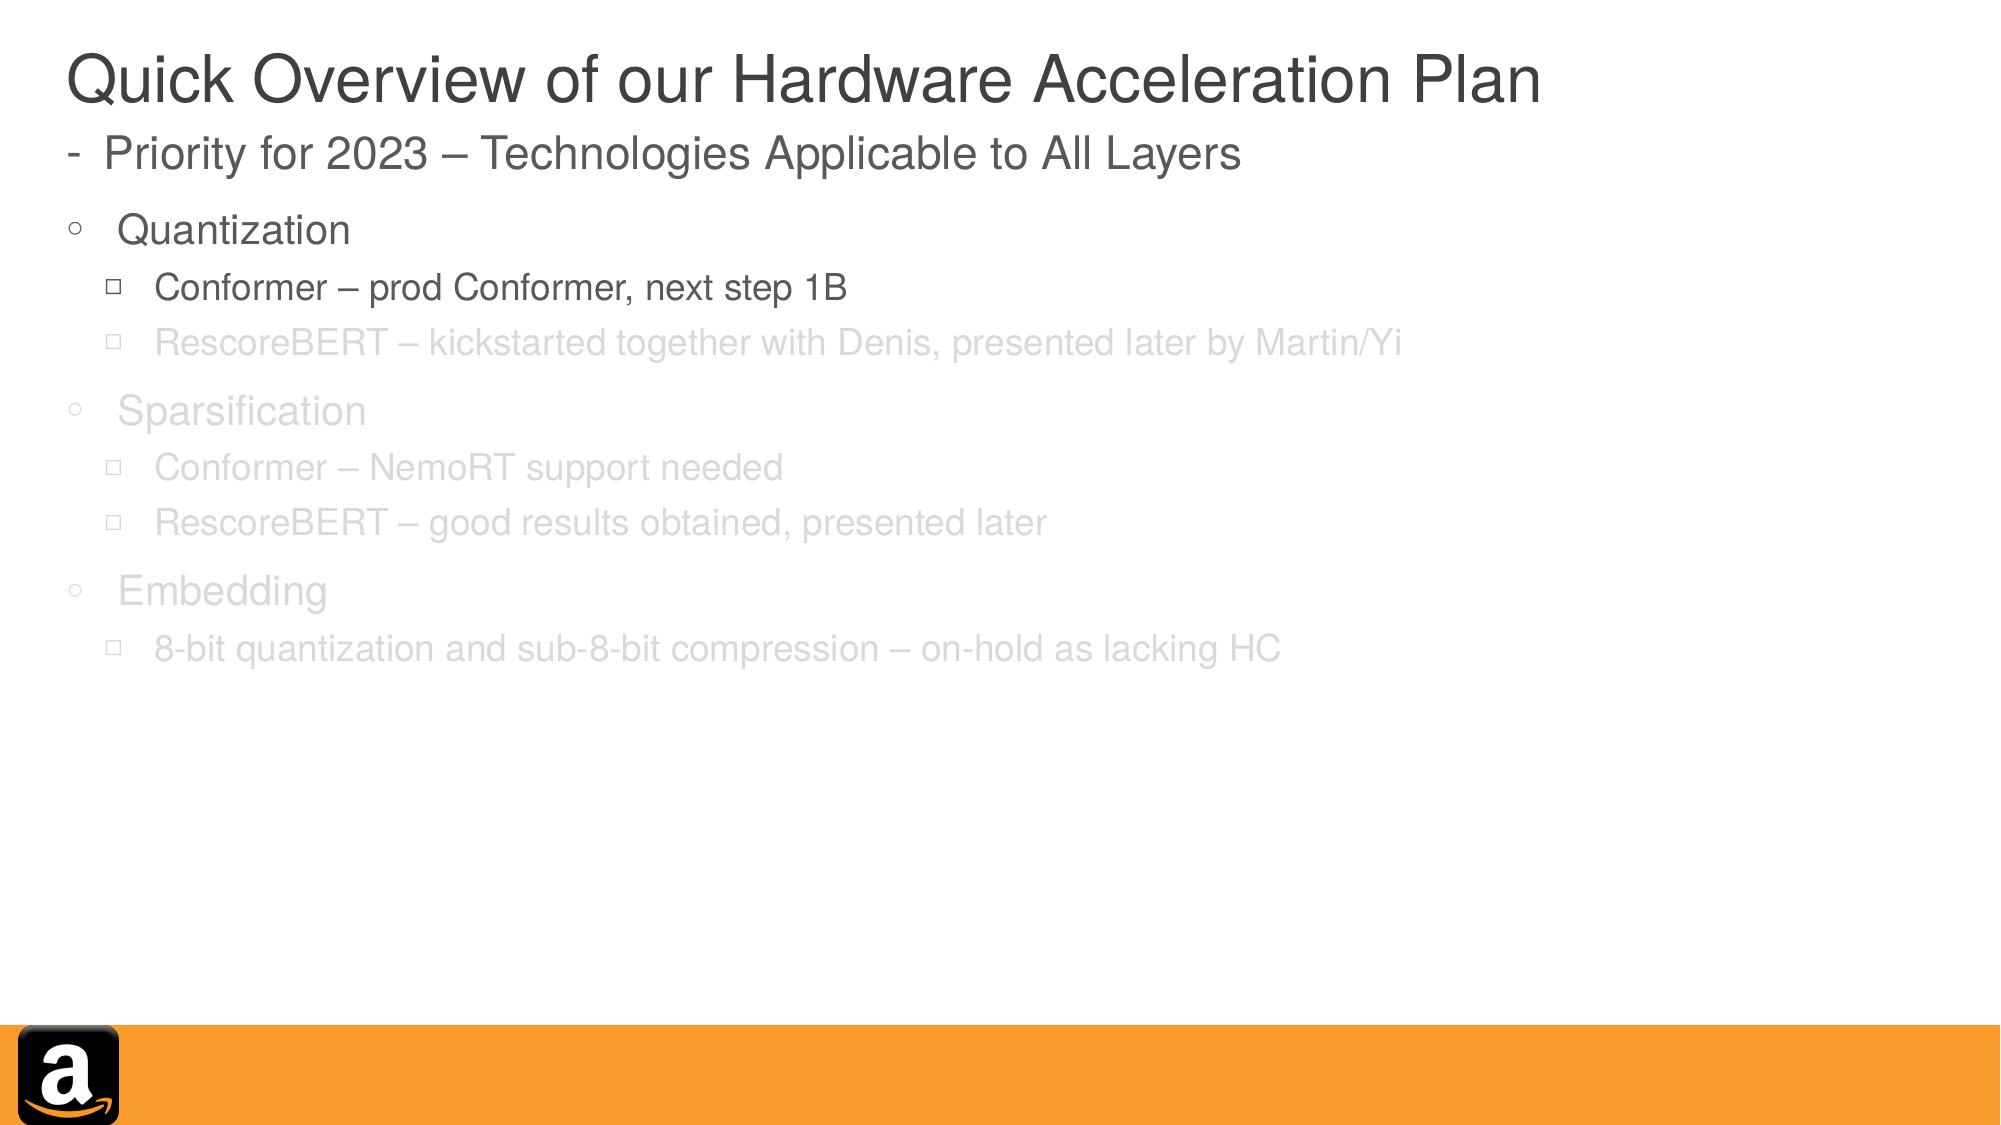

# Quick Overview of our Hardware Acceleration Plan
Priority for 2023 – Technologies Applicable to All Layers
Quantization
Conformer – prod Conformer, next step 1B
RescoreBERT – kickstarted together with Denis, presented later by Martin/Yi
Sparsification
Conformer – NemoRT support needed
RescoreBERT – good results obtained, presented later
Embedding
8-bit quantization and sub-8-bit compression – on-hold as lacking HC